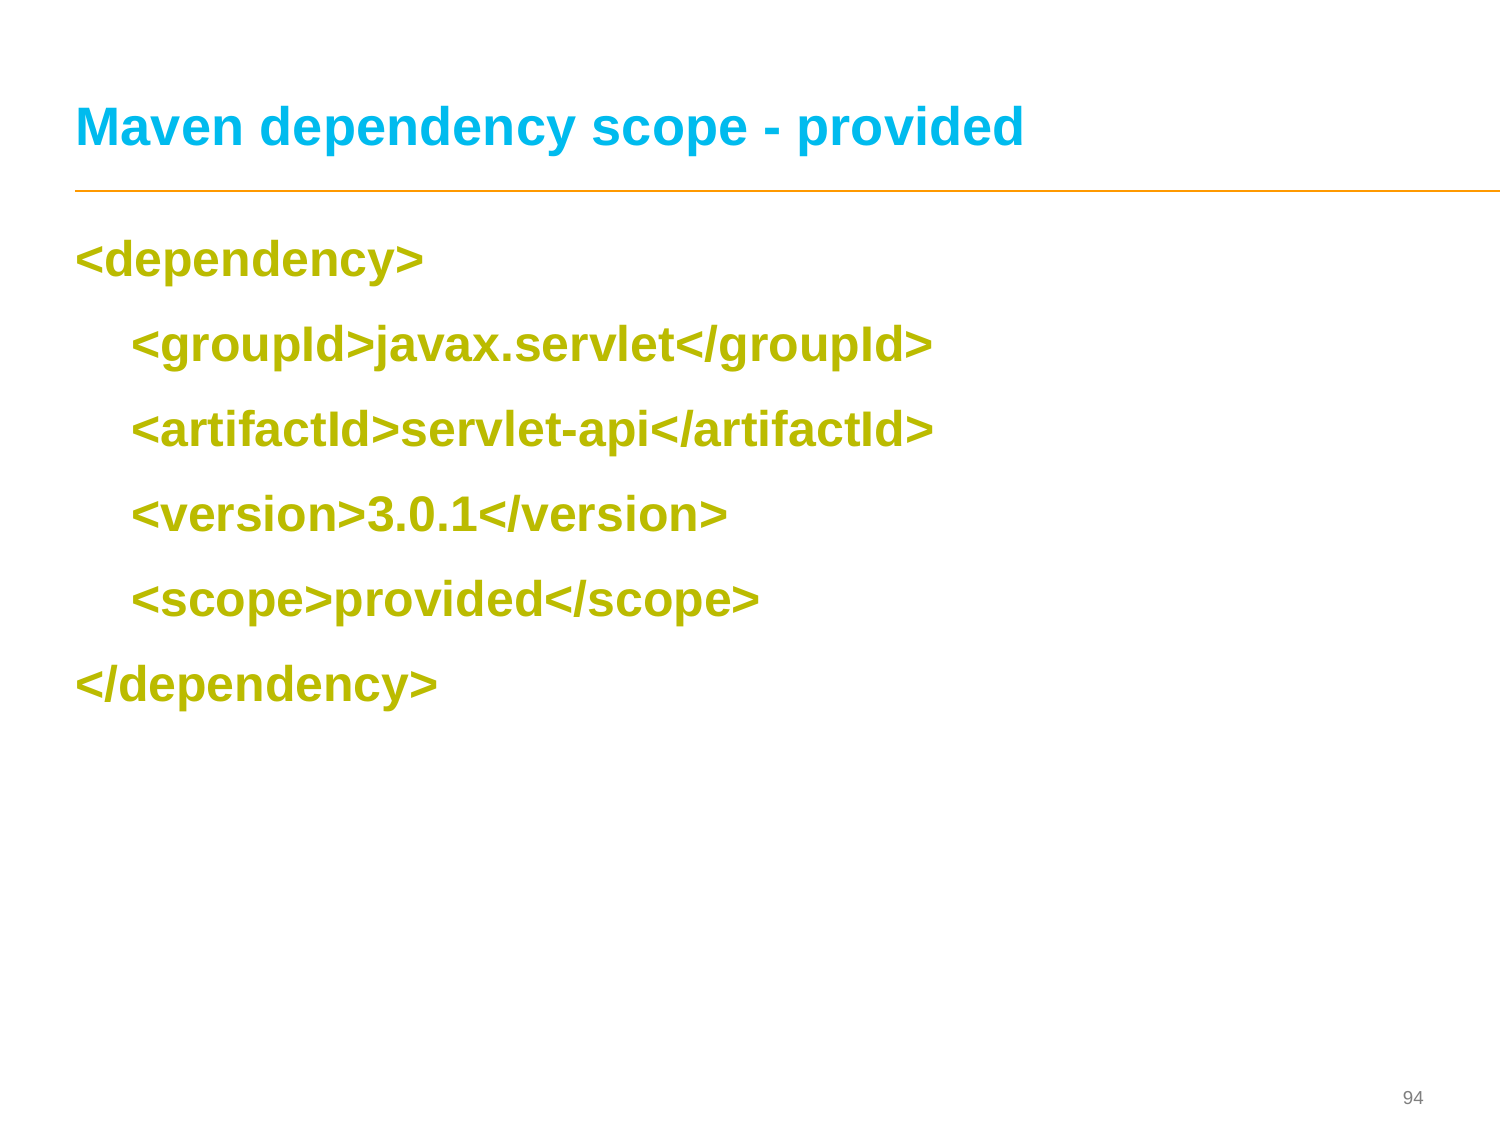

# Maven dependency scope - provided
<dependency>
    <groupId>javax.servlet</groupId>
    <artifactId>servlet-api</artifactId>
    <version>3.0.1</version>
    <scope>provided</scope>
</dependency>